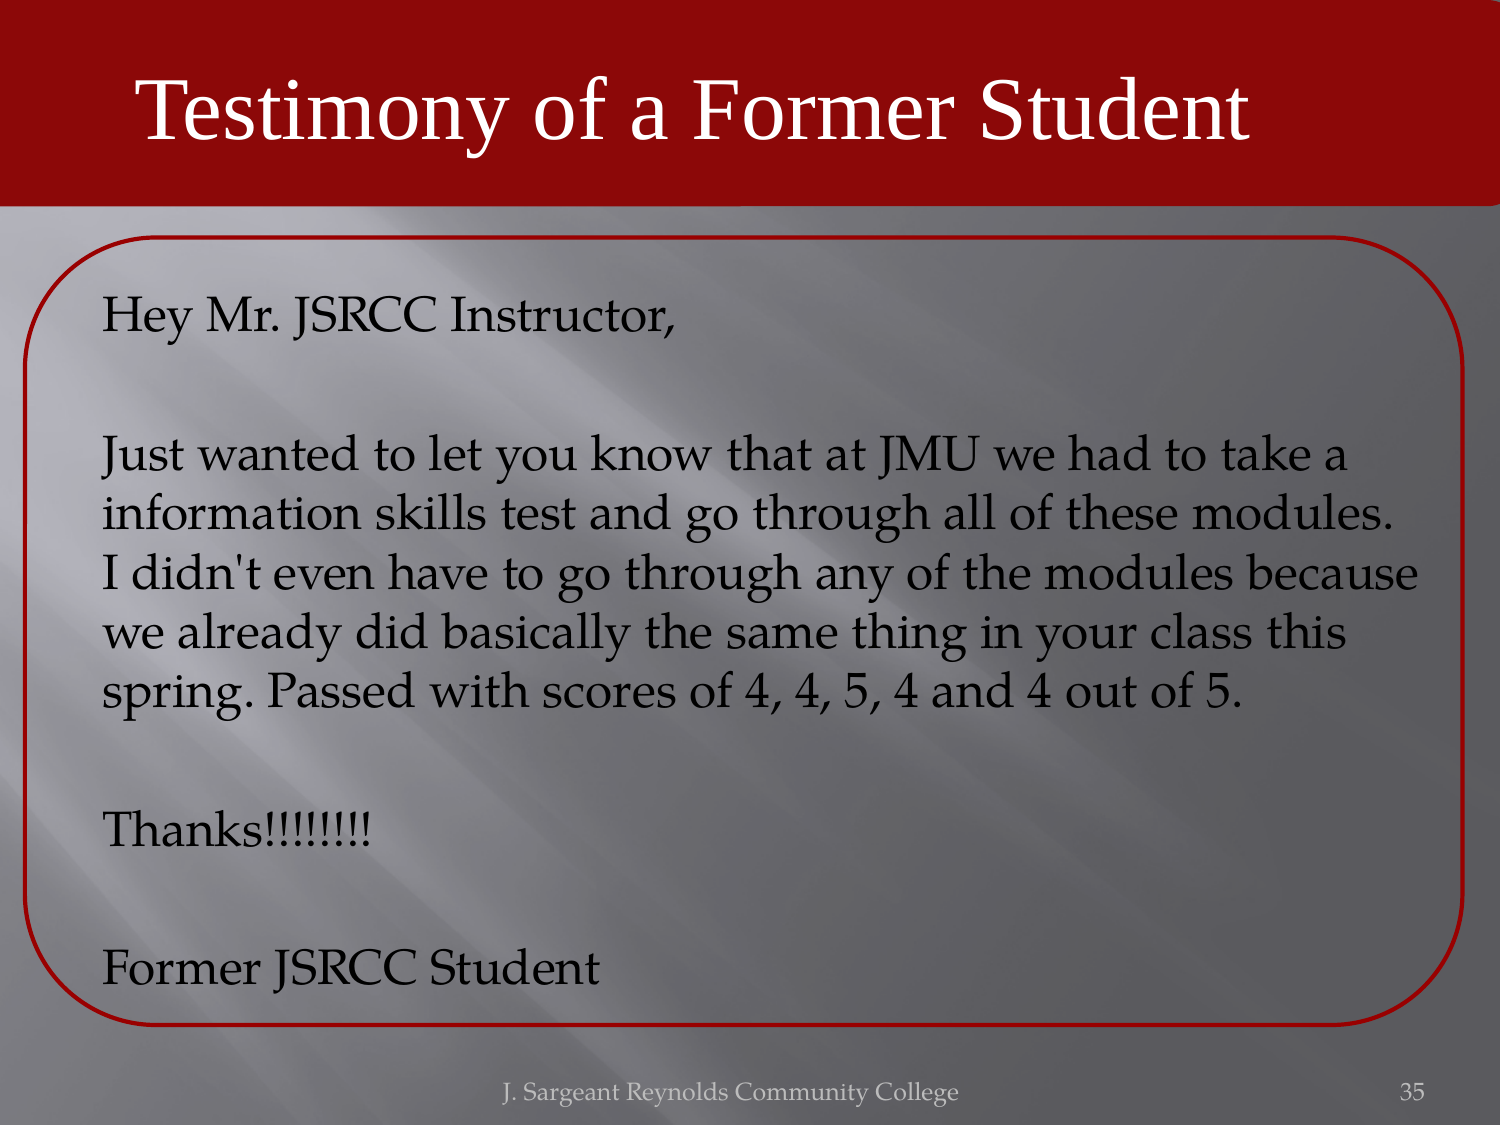

Testimony of a Former Student
# Testimony of a Former Student

Hey Mr. JSRCC Instructor,

Just wanted to let you know that at JMU we had to take a information skills test and go through all of these modules. I didn't even have to go through any of the modules because we already did basically the same thing in your class this spring. Passed with scores of 4, 4, 5, 4 and 4 out of 5.

Thanks!!!!!!!!

Former JSRCC Student

J. Sargeant Reynolds Community College
35